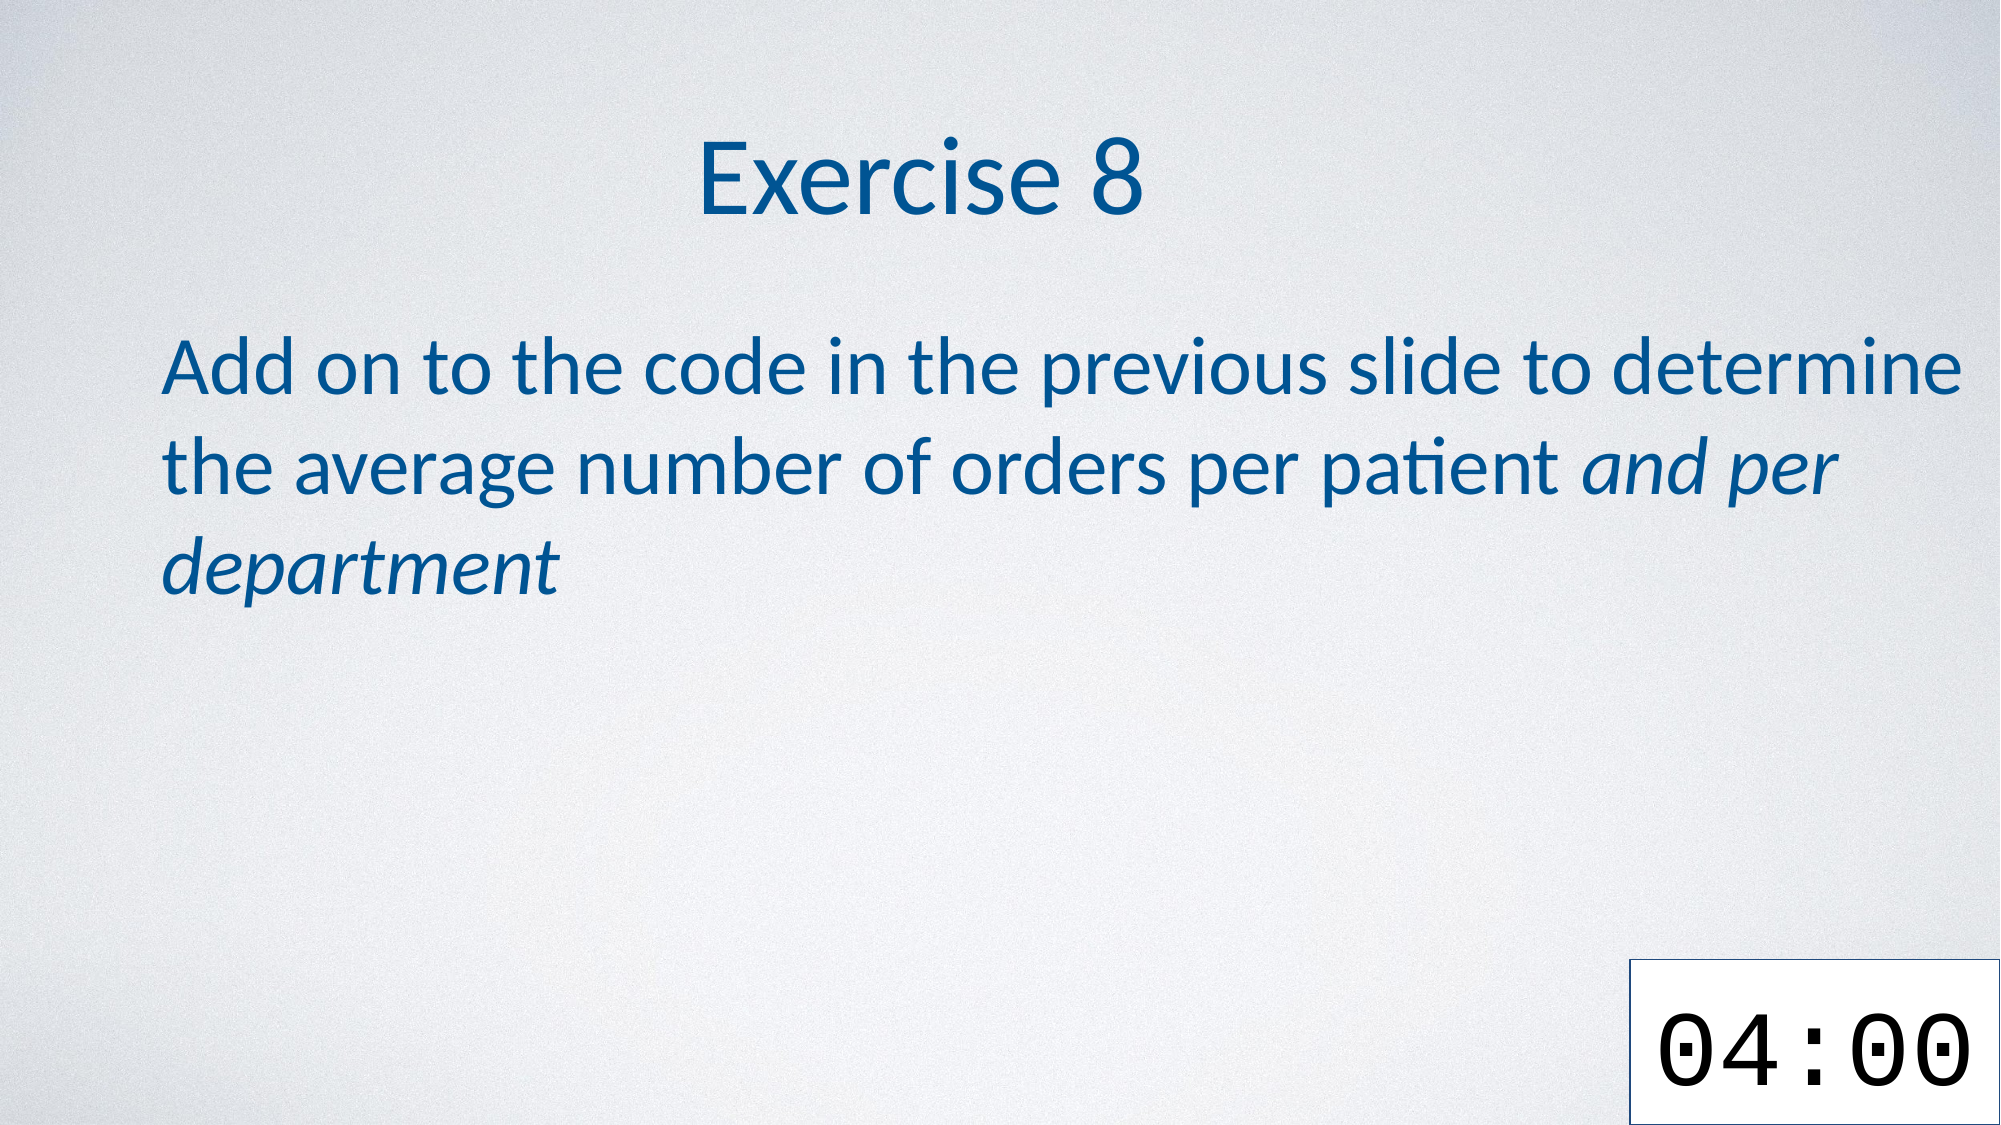

# Exercise 8
Add on to the code in the previous slide to determine the average number of orders per patient and per department

04:00